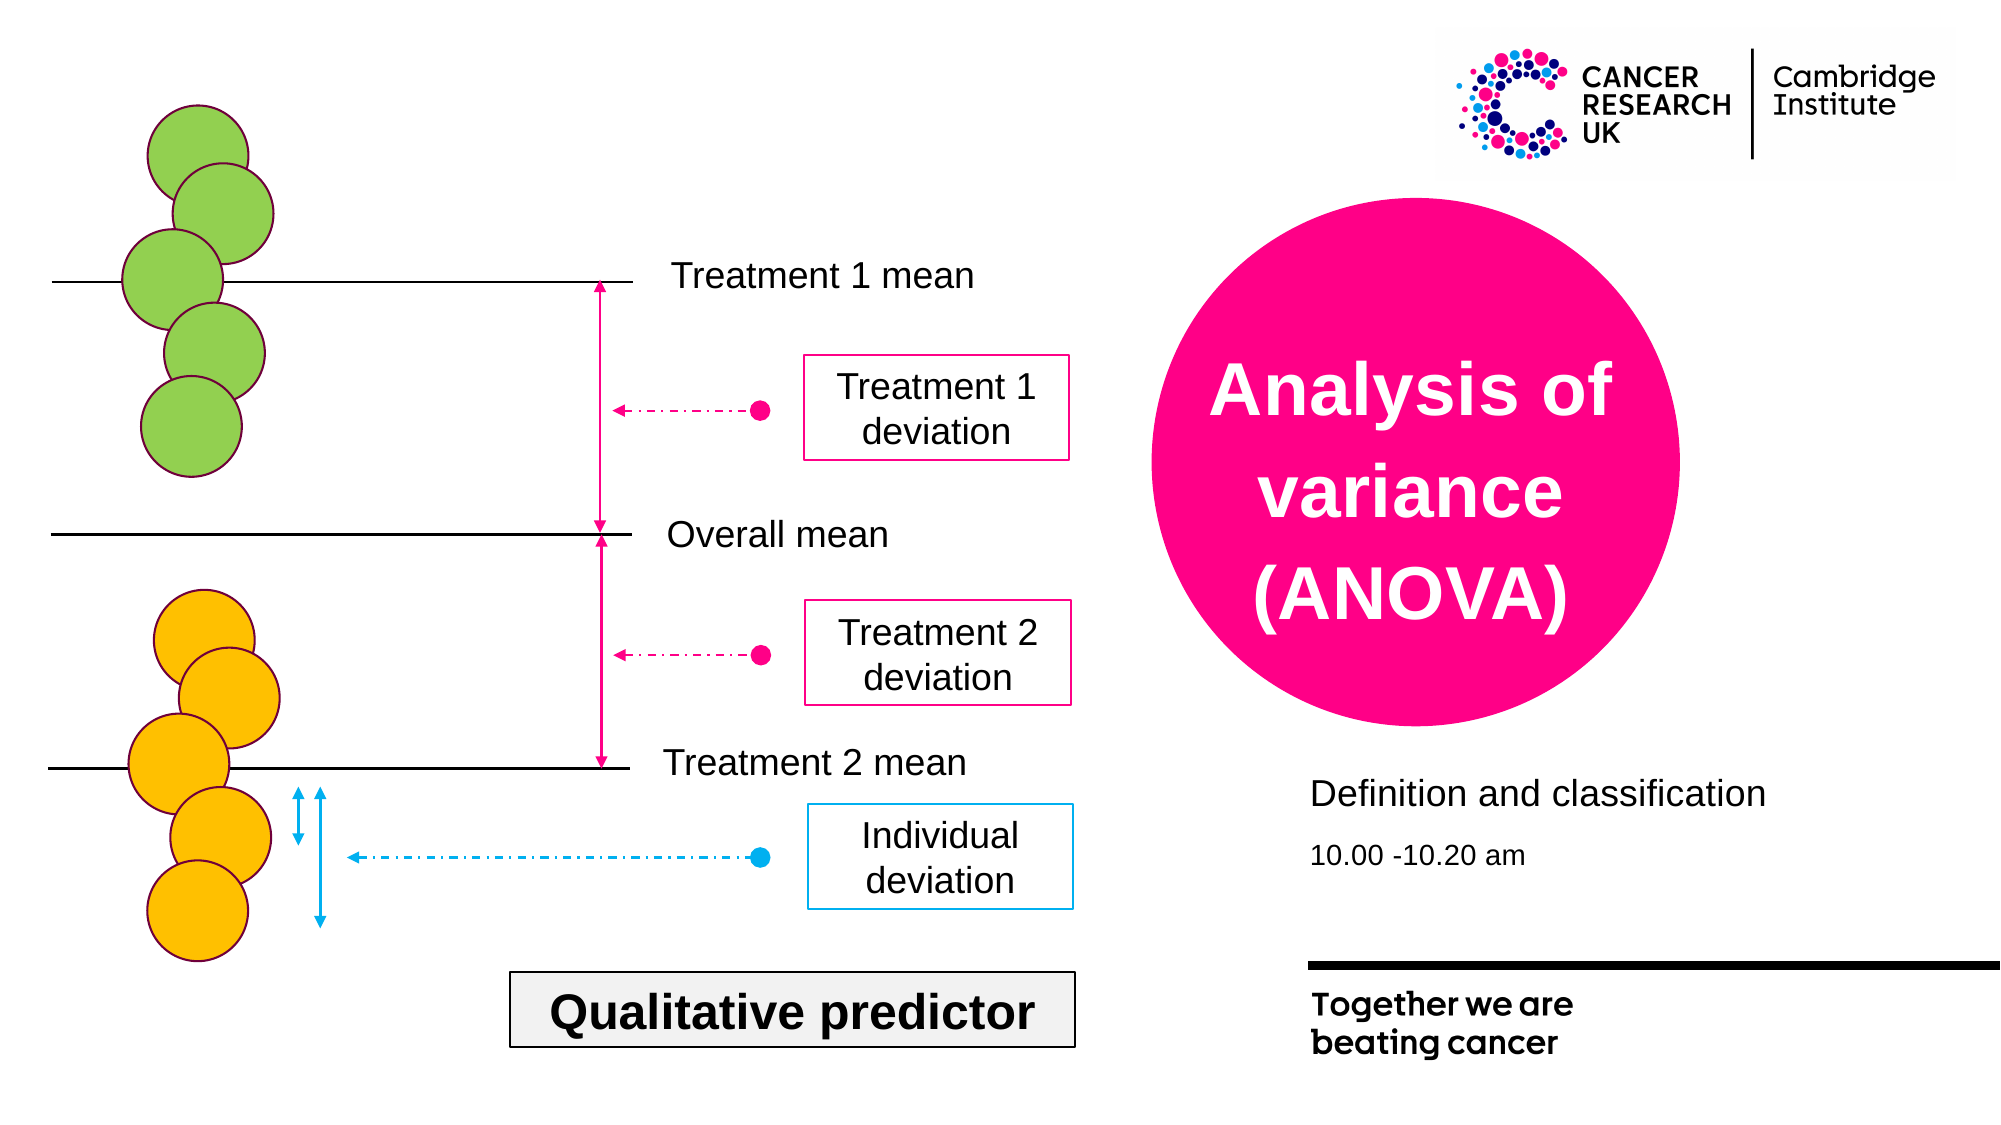

Treatment 1 mean

# Analysis of variance (ANOVA)
Treatment 1 deviation

Overall mean

Treatment 2 deviation

Treatment 2 mean
Definition and classification

Individual deviation
10.00 -10.20 am

Qualitative predictor